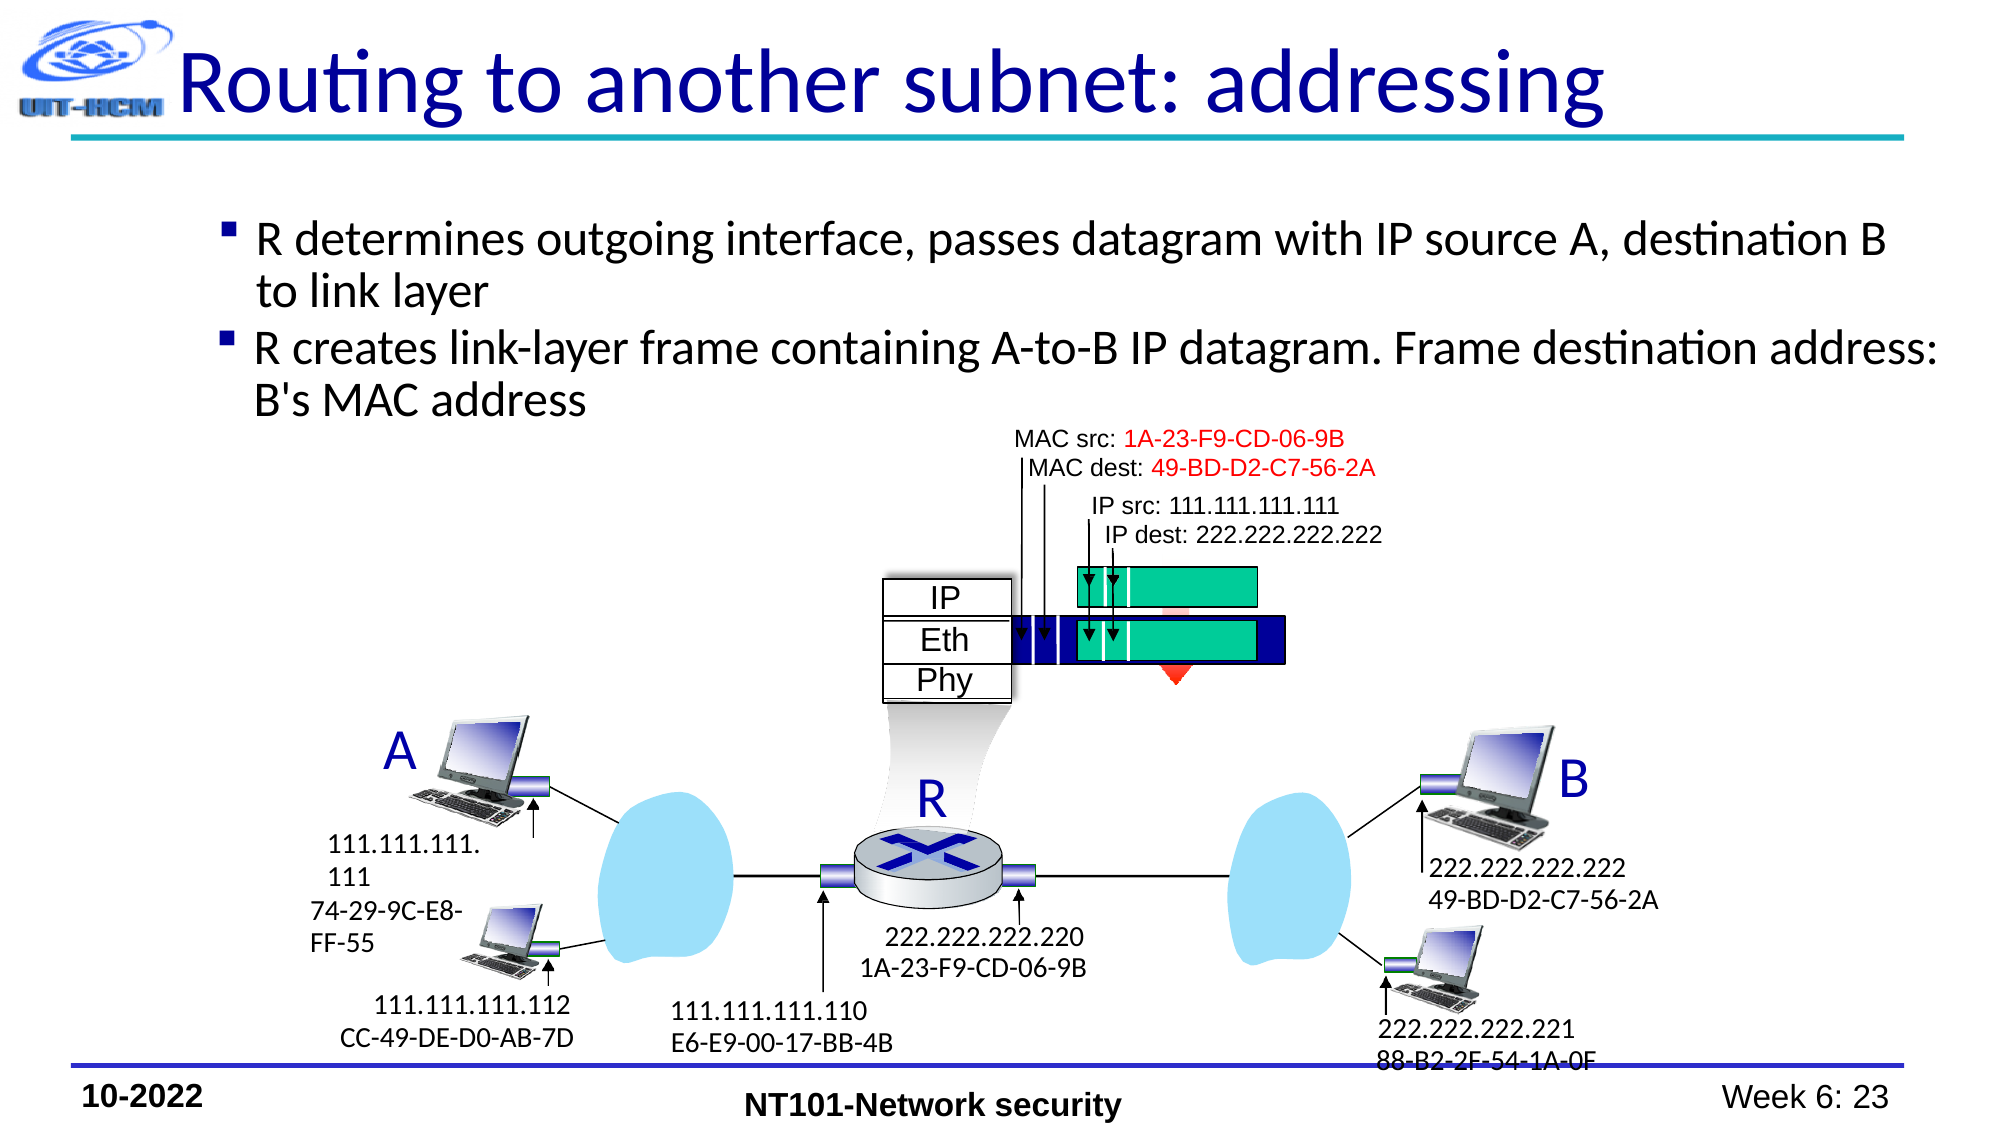

# Routing to another subnet: addressing
R determines outgoing interface, passes datagram with IP source A, destination B  to link layer
R creates link-layer frame containing A-to-B IP datagram. Frame destination address:  B's MAC address
MAC src: 1A-23-F9-CD-06-9B
MAC dest: 49-BD-D2-C7-56-2A
IP src: 111.111.111.111
IP dest: 222.222.222.222

IP

Eth

Phy

A
111.111.111.111
74-29-9C-E8-FF-55

B
222.222.222.222
49-BD-D2-C7-56-2A
R

222.222.222.220
1A-23-F9-CD-06-9B
111.111.111.110
E6-E9-00-17-BB-4B

111.111.111.112
CC-49-DE-D0-AB-7D
222.222.222.221
88-B2-2F-54-1A-0F